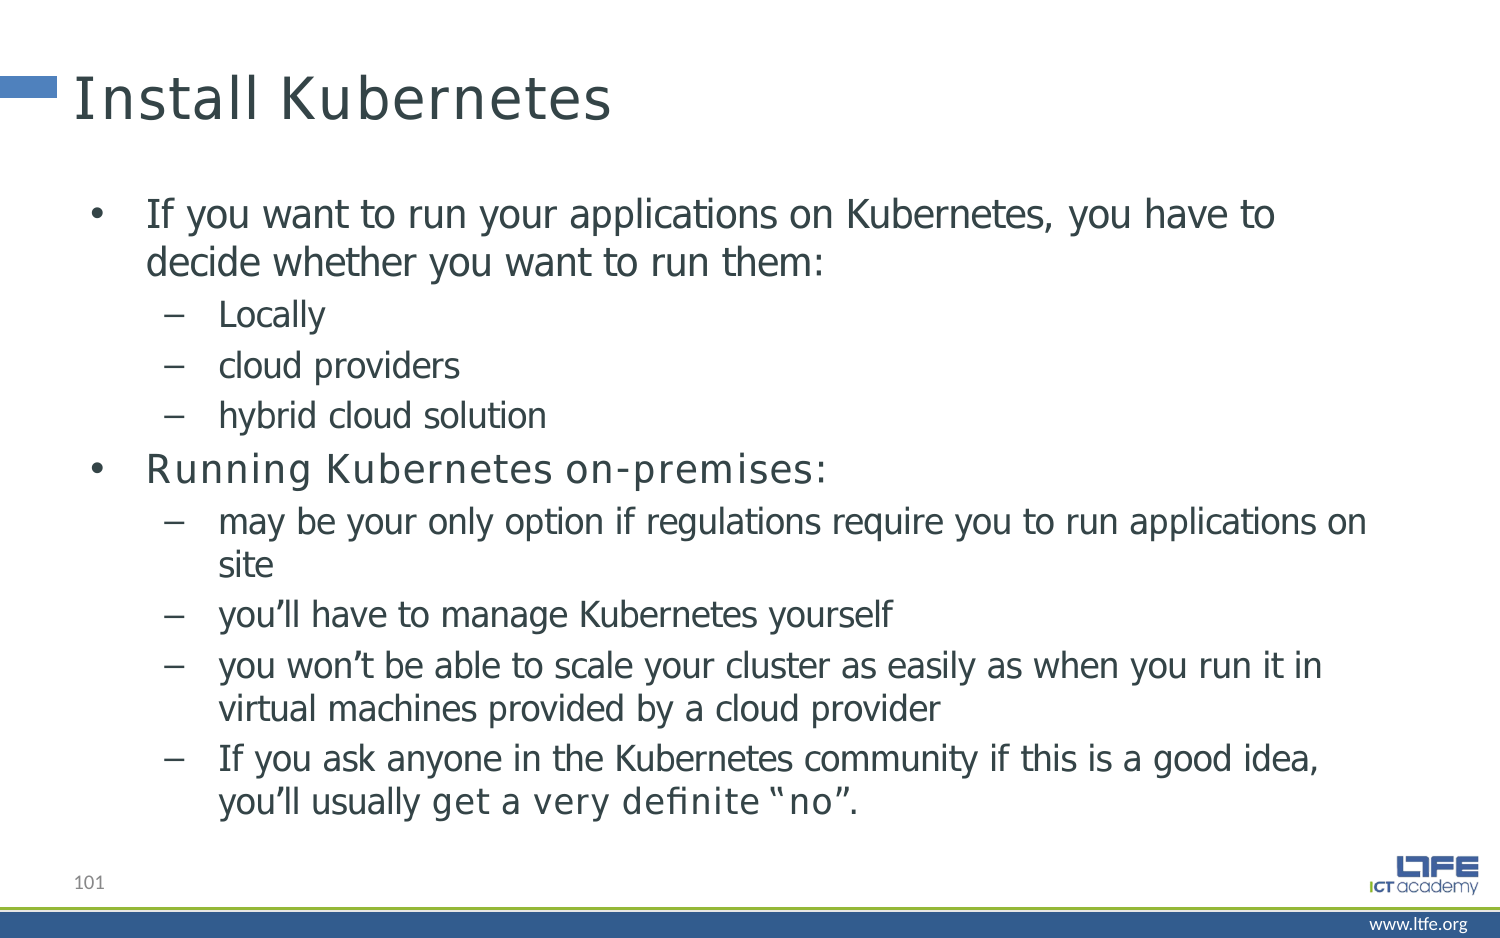

# Install Kubernetes
If you want to run your applications on Kubernetes, you have to decide whether you want to run them:
Locally
cloud providers
hybrid cloud solution
Running Kubernetes on-premises:
may be your only option if regulations require you to run applications on site
you’ll have to manage Kubernetes yourself
you won’t be able to scale your cluster as easily as when you run it in virtual machines provided by a cloud provider
If you ask anyone in the Kubernetes community if this is a good idea, you’ll usually get a very definite “no”.
101